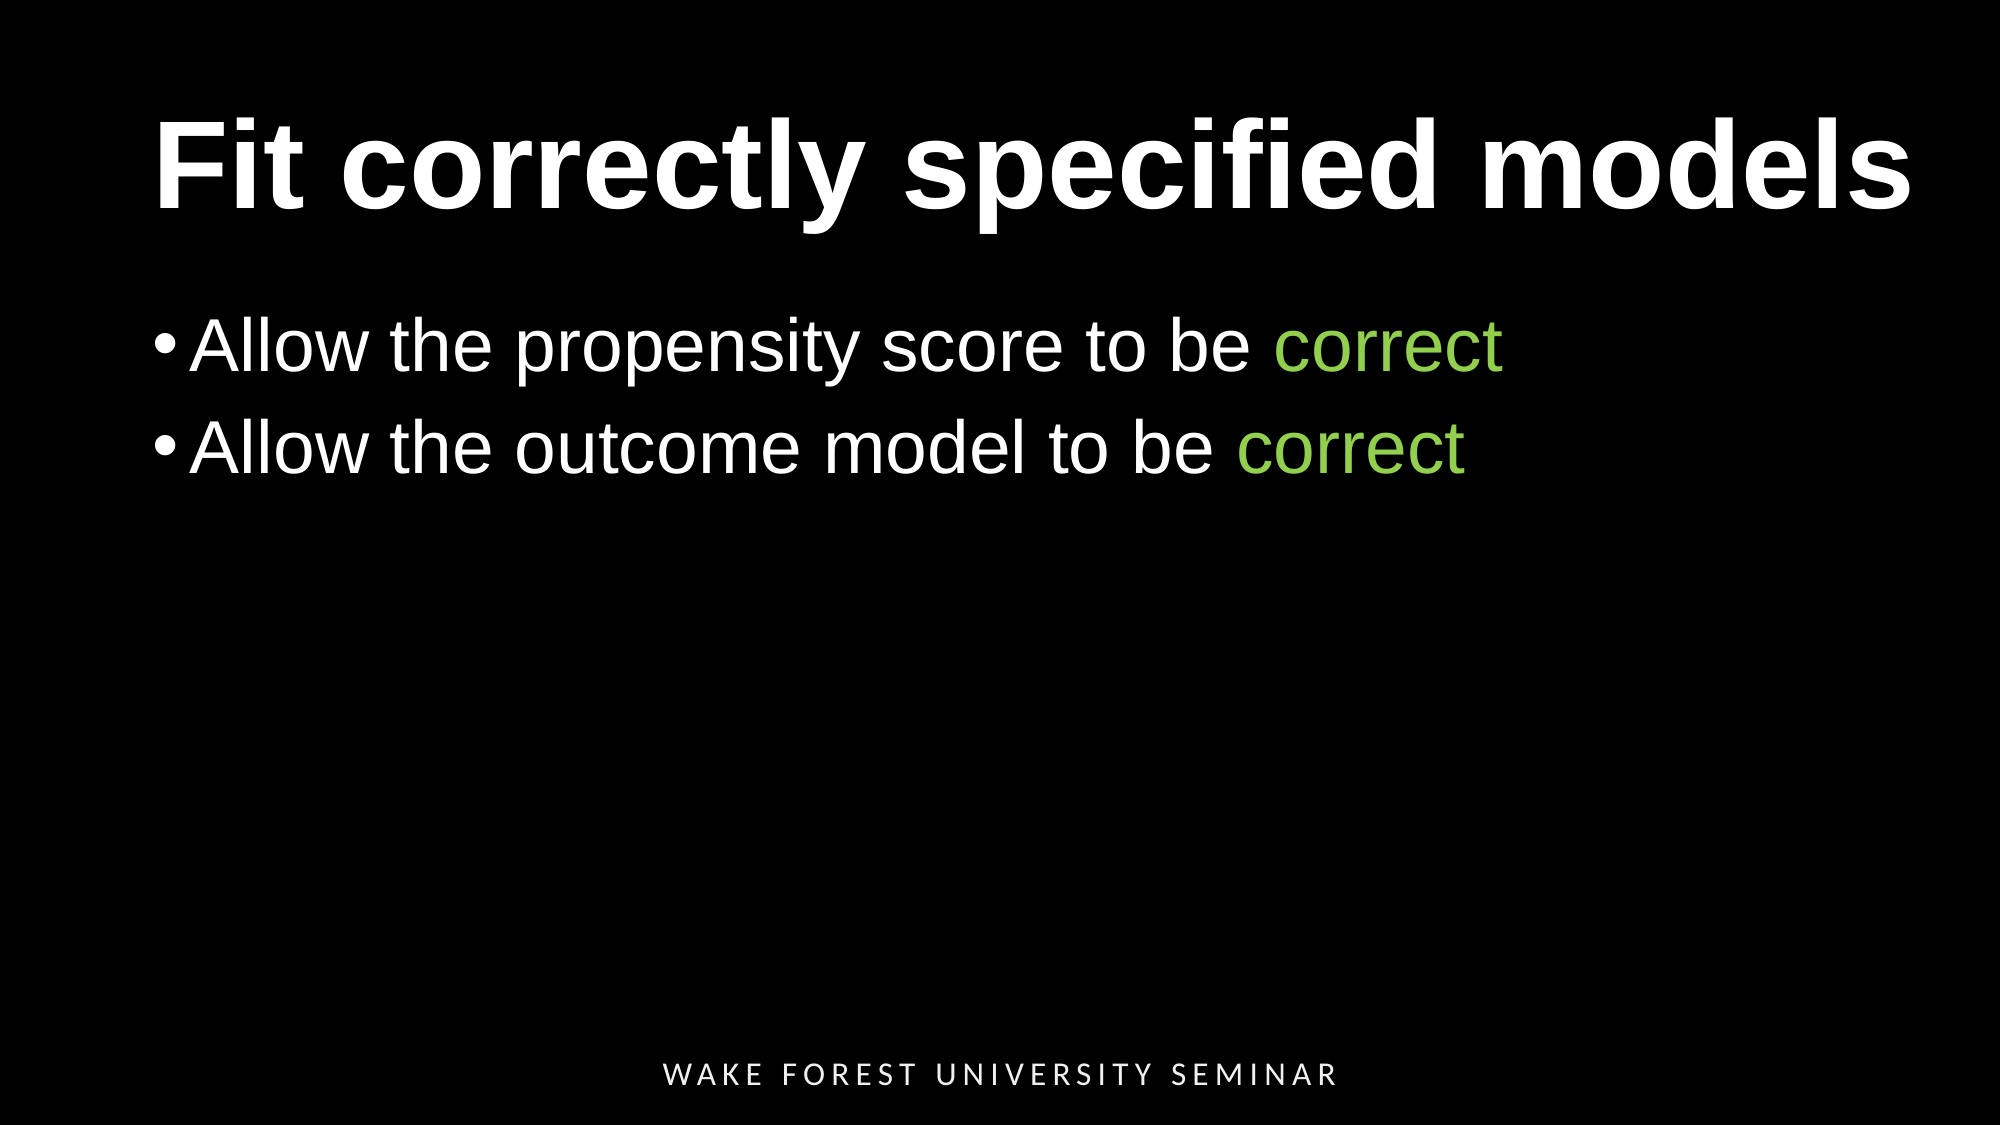

# Fit correctly specified models
Allow the propensity score to be correct
Allow the outcome model to be correct